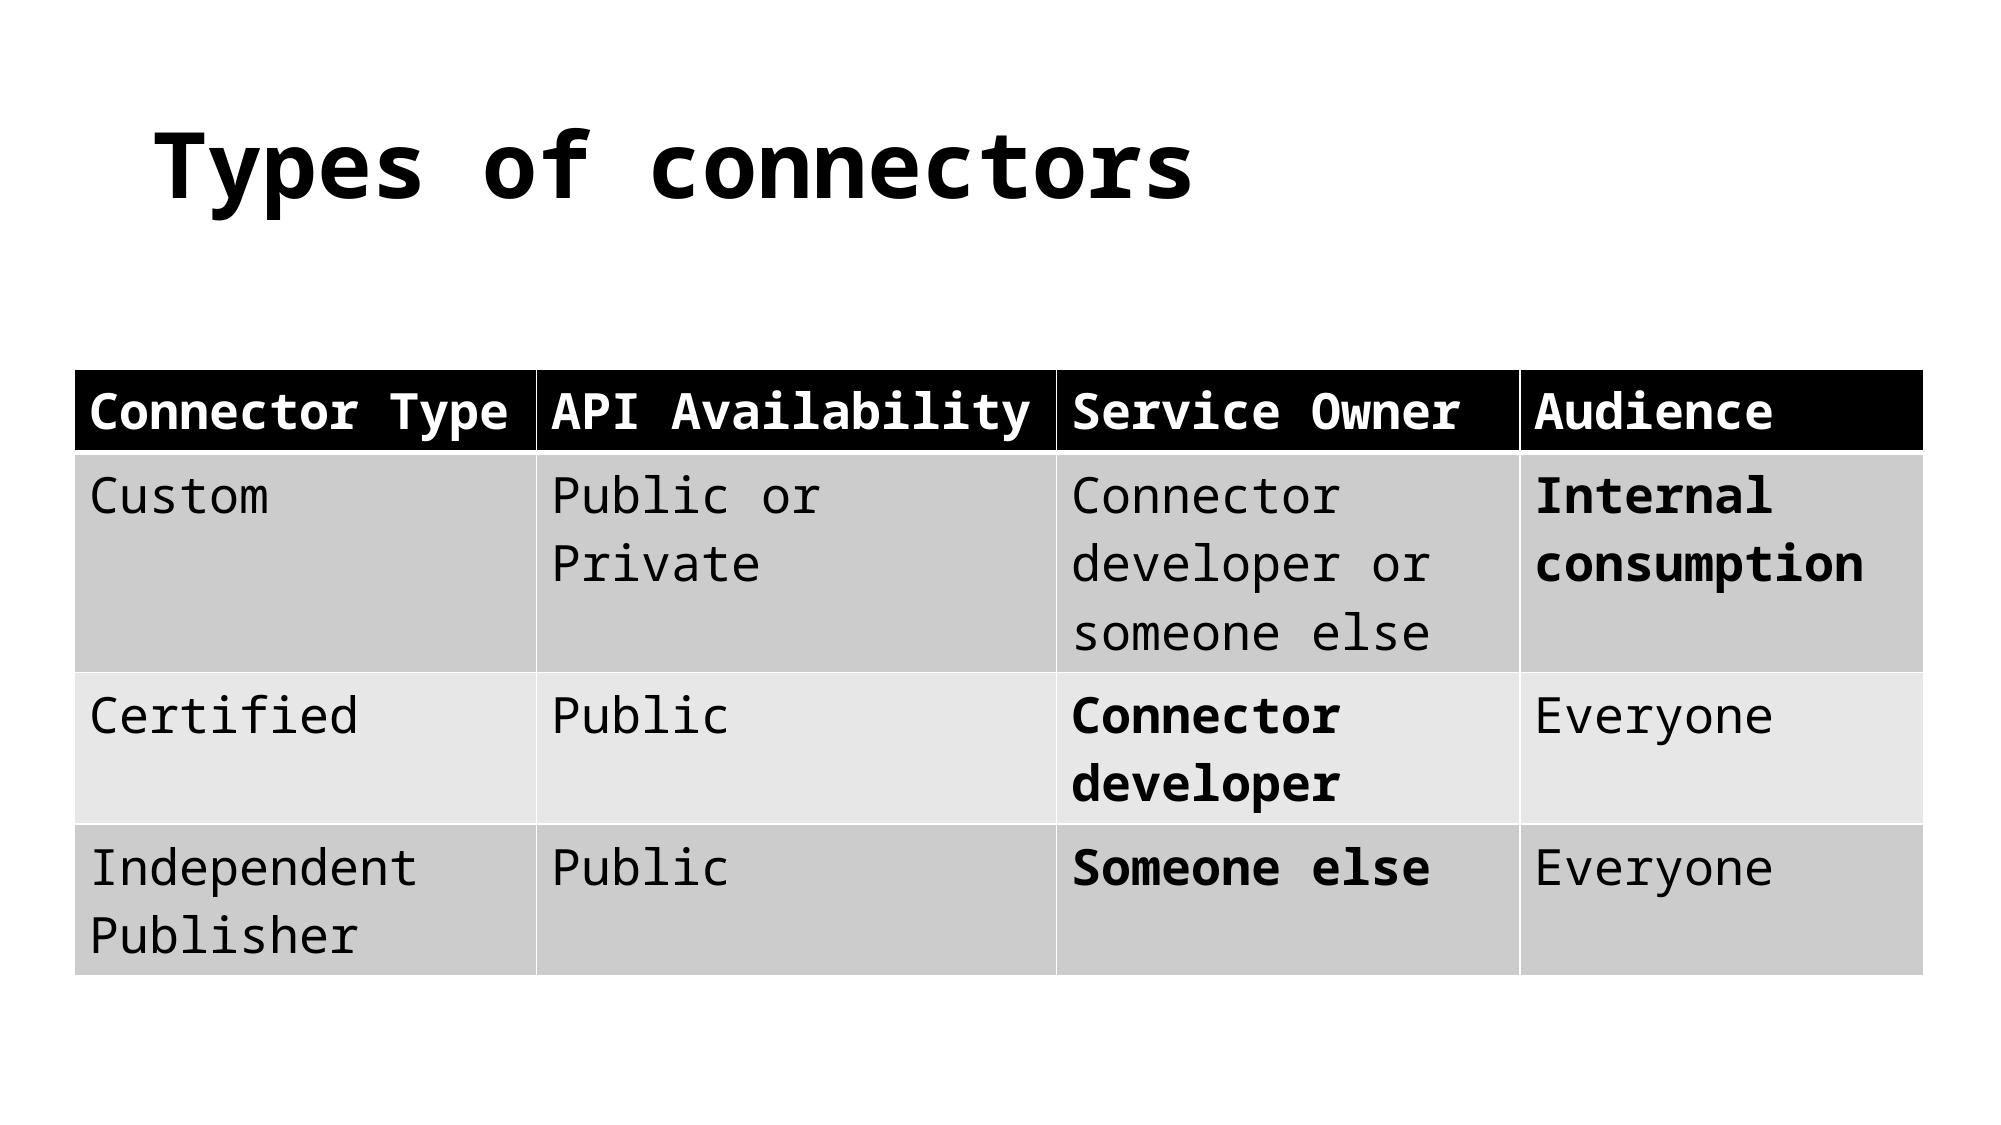

# Types of connectors
| Connector Type | API Availability | Service Owner | Audience |
| --- | --- | --- | --- |
| Custom | Public or Private | Connector developer or someone else | Internal consumption |
| Certified | Public | Connector developer | Everyone |
| Independent Publisher | Public | Someone else | Everyone |